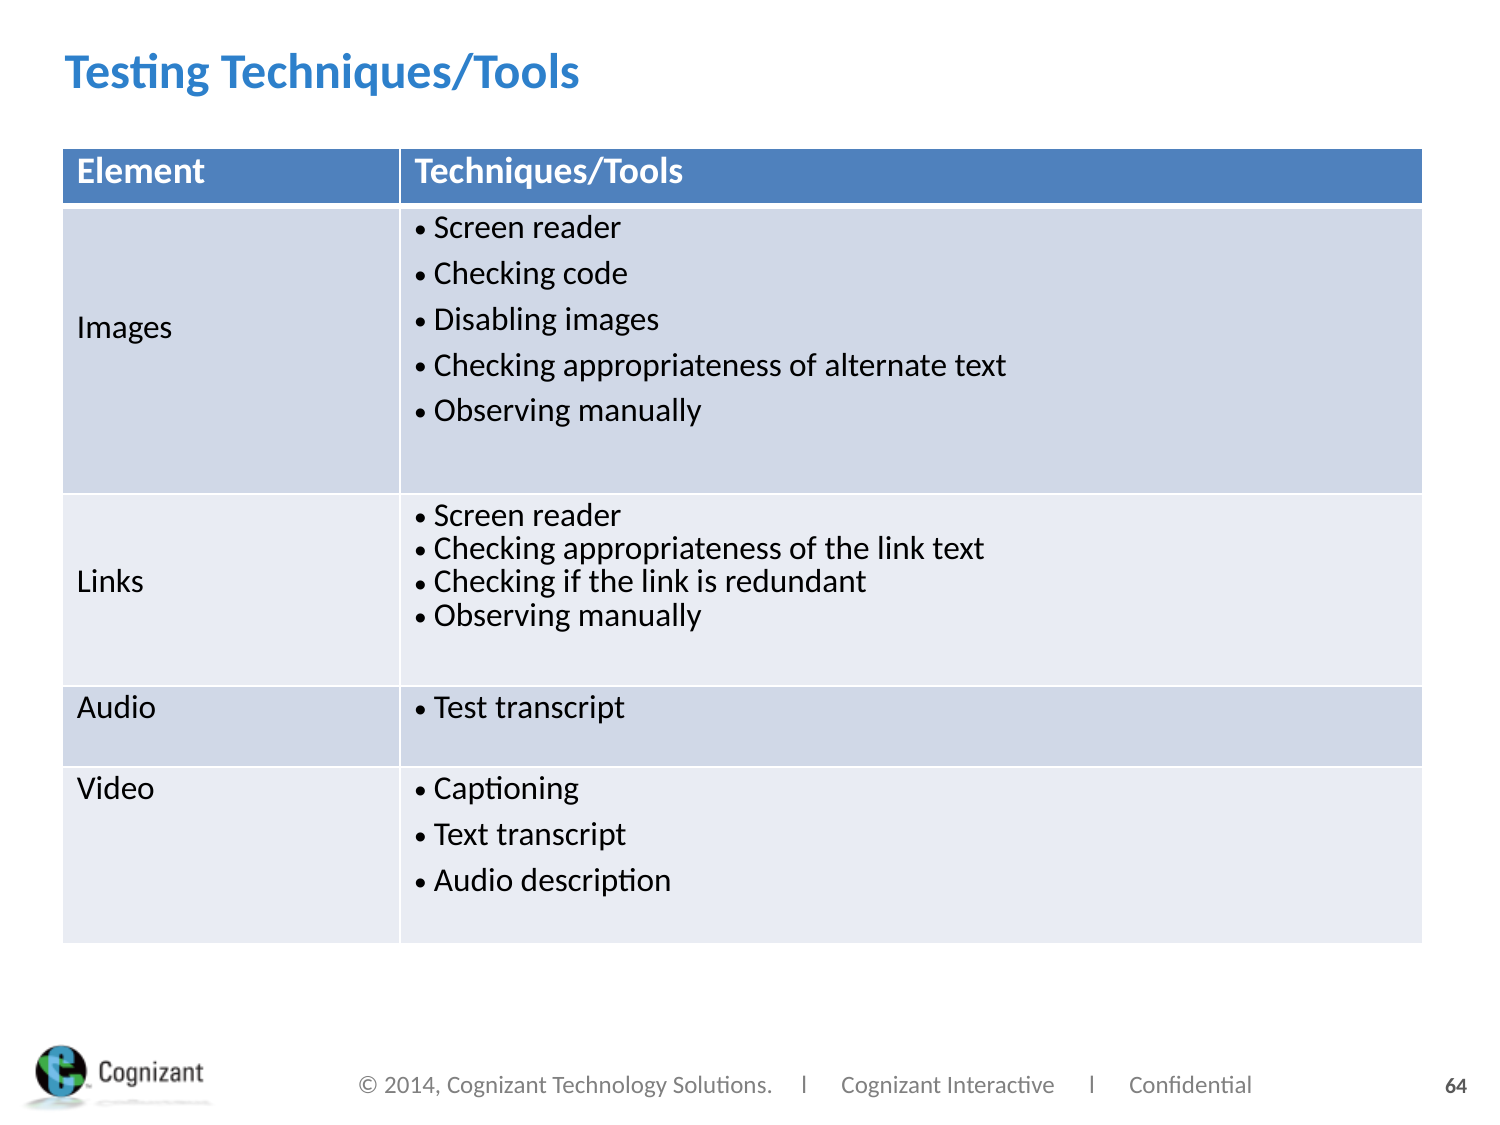

# Testing Techniques/Tools

| Element | Techniques/Tools |
| --- | --- |
| Images | Screen reader Checking code Disabling images Checking appropriateness of alternate text Observing manually |
| Links | Screen reader Checking appropriateness of the link text Checking if the link is redundant Observing manually |
| Audio | Test transcript |
| Video | Captioning Text transcript Audio description |
64